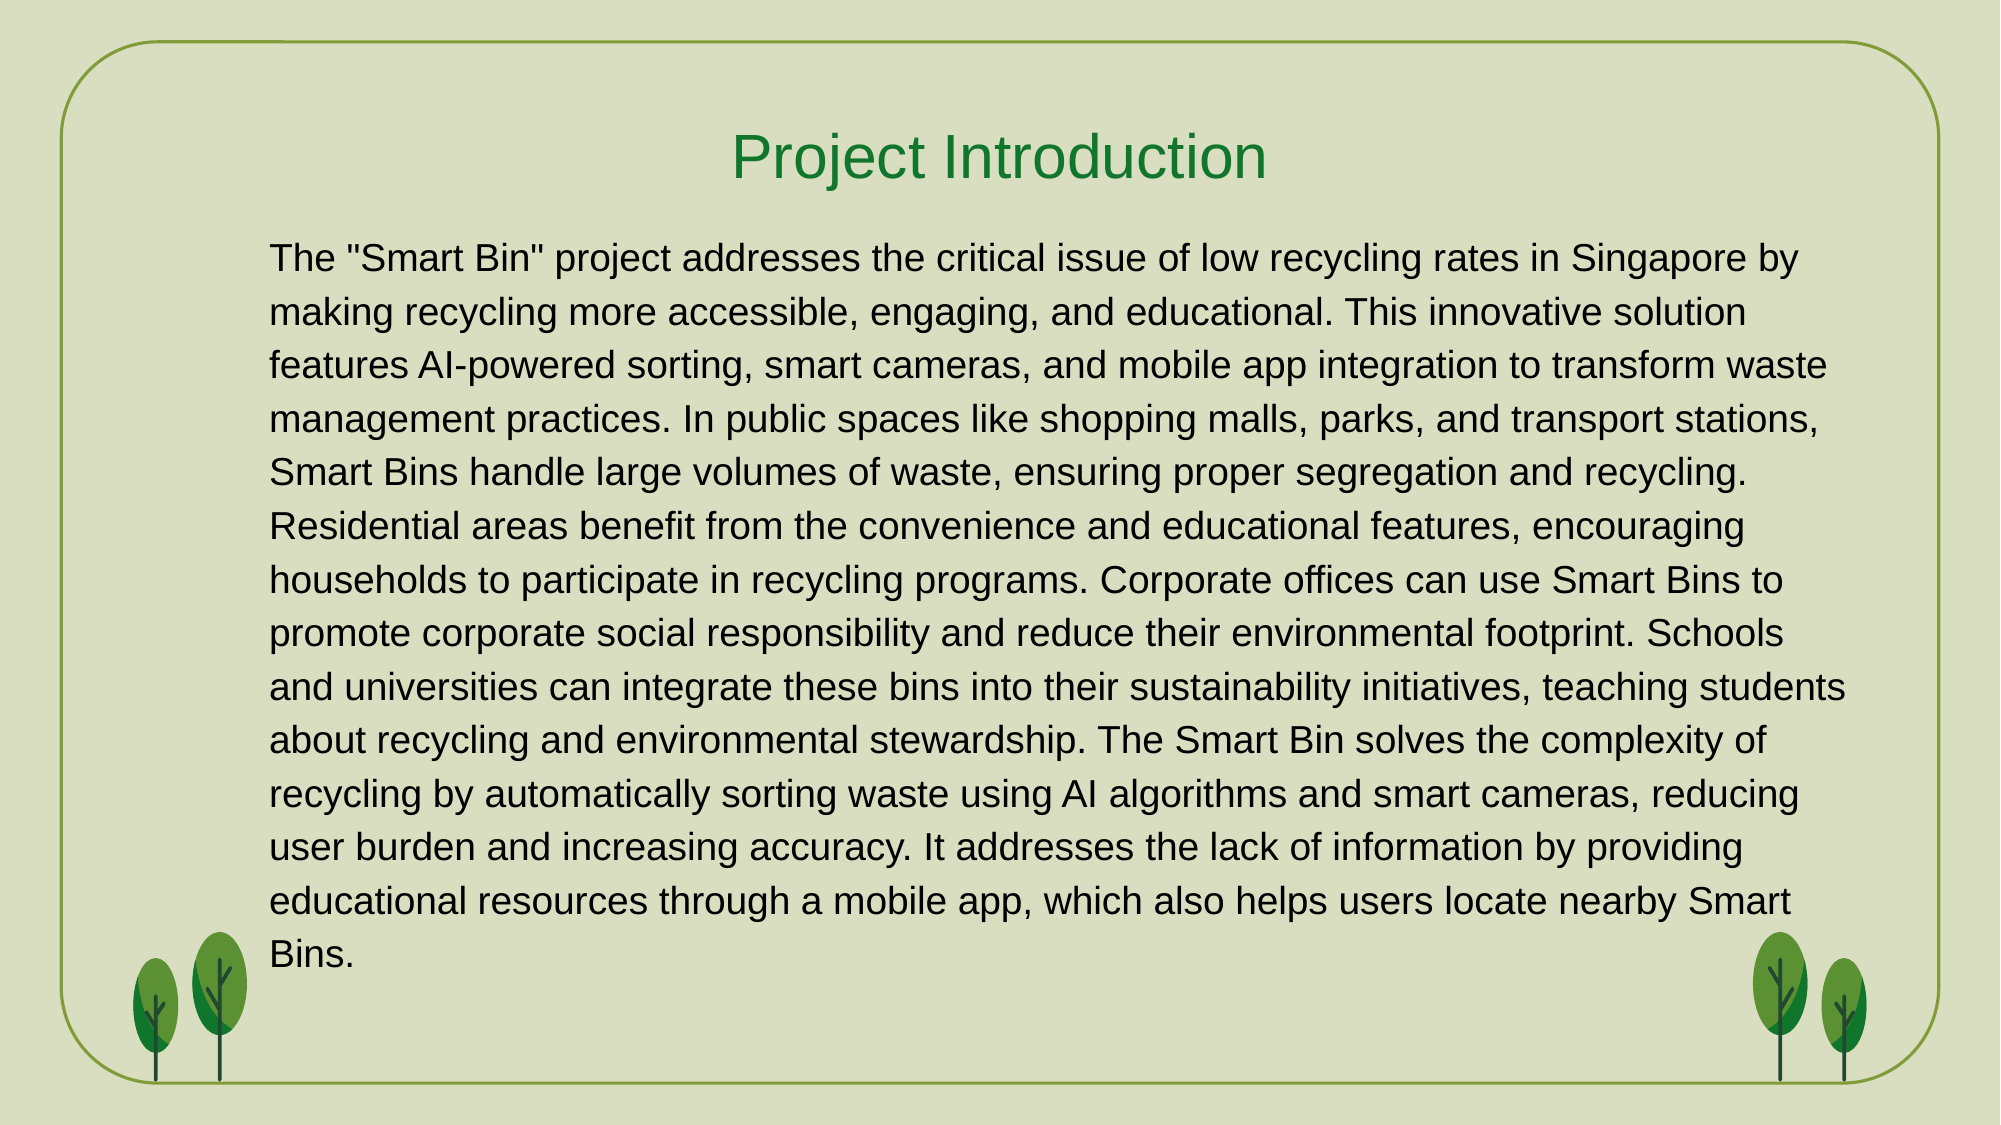

# Project Introduction

The "Smart Bin" project addresses the critical issue of low recycling rates in Singapore by making recycling more accessible, engaging, and educational. This innovative solution features AI-powered sorting, smart cameras, and mobile app integration to transform waste management practices. In public spaces like shopping malls, parks, and transport stations, Smart Bins handle large volumes of waste, ensuring proper segregation and recycling. Residential areas benefit from the convenience and educational features, encouraging households to participate in recycling programs. Corporate offices can use Smart Bins to promote corporate social responsibility and reduce their environmental footprint. Schools and universities can integrate these bins into their sustainability initiatives, teaching students about recycling and environmental stewardship. The Smart Bin solves the complexity of recycling by automatically sorting waste using AI algorithms and smart cameras, reducing user burden and increasing accuracy. It addresses the lack of information by providing educational resources through a mobile app, which also helps users locate nearby Smart Bins.